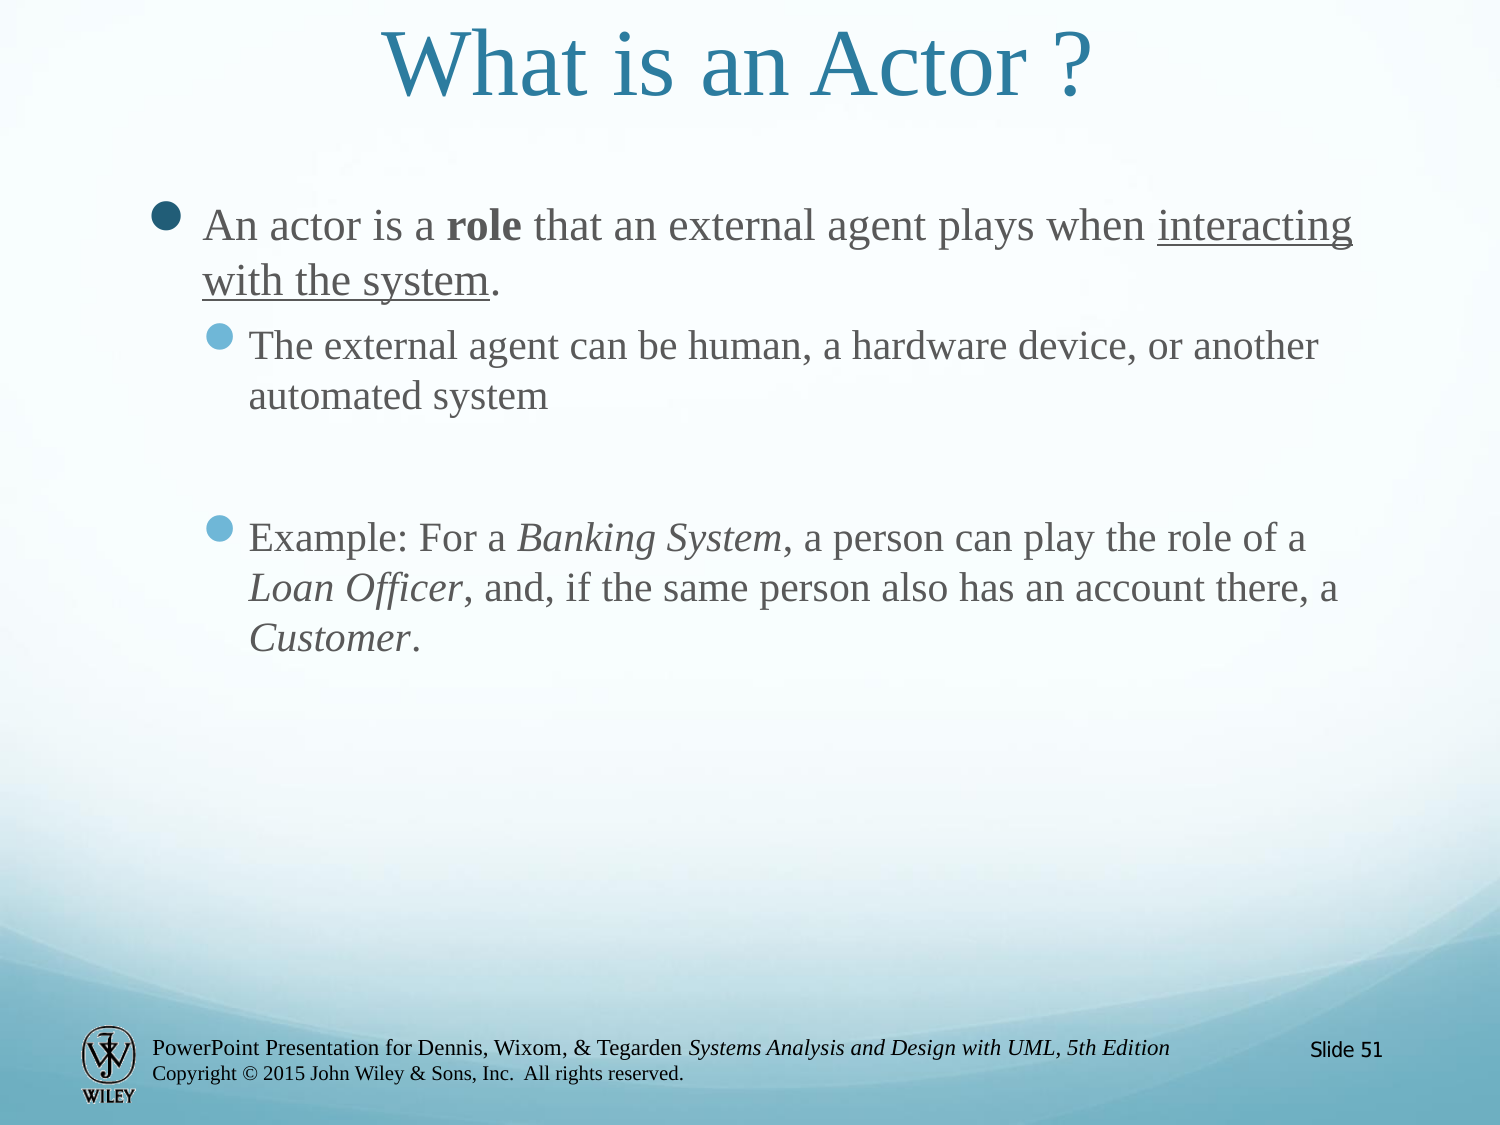

# What is an Actor ?
An actor is a role that an external agent plays when interacting with the system.
The external agent can be human, a hardware device, or another automated system

Example: For a Banking System, a person can play the role of a Loan Officer, and, if the same person also has an account there, a Customer.

Slide 51